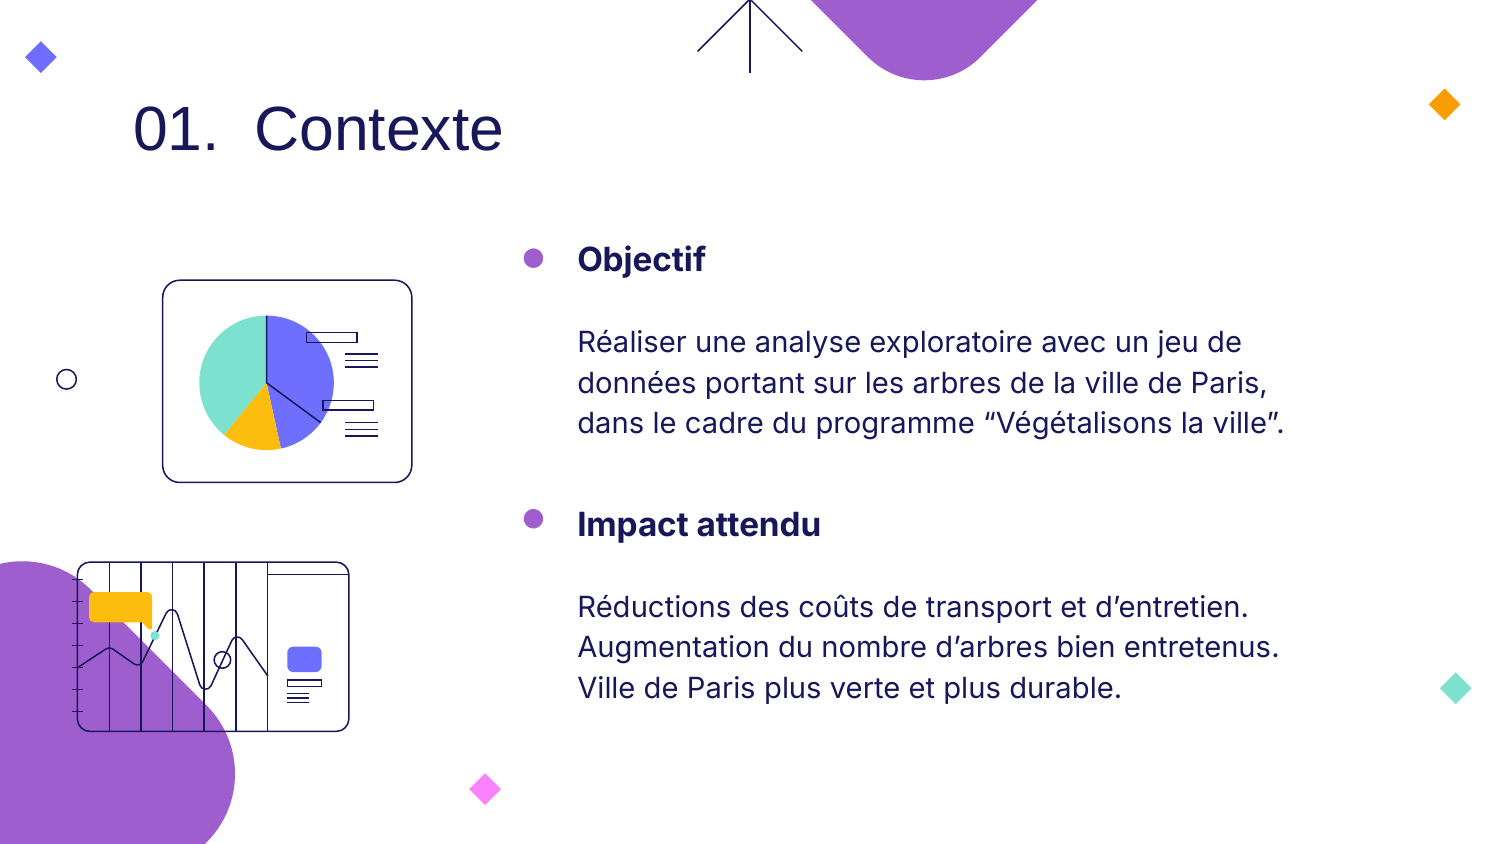

# 01.  Contexte
Objectif

Réaliser une analyse exploratoire avec un jeu de données portant sur les arbres de la ville de Paris, dans le cadre du programme “Végétalisons la ville”.

Impact attendu

Réductions des coûts de transport et d’entretien.
Augmentation du nombre d’arbres bien entretenus.
Ville de Paris plus verte et plus durable.